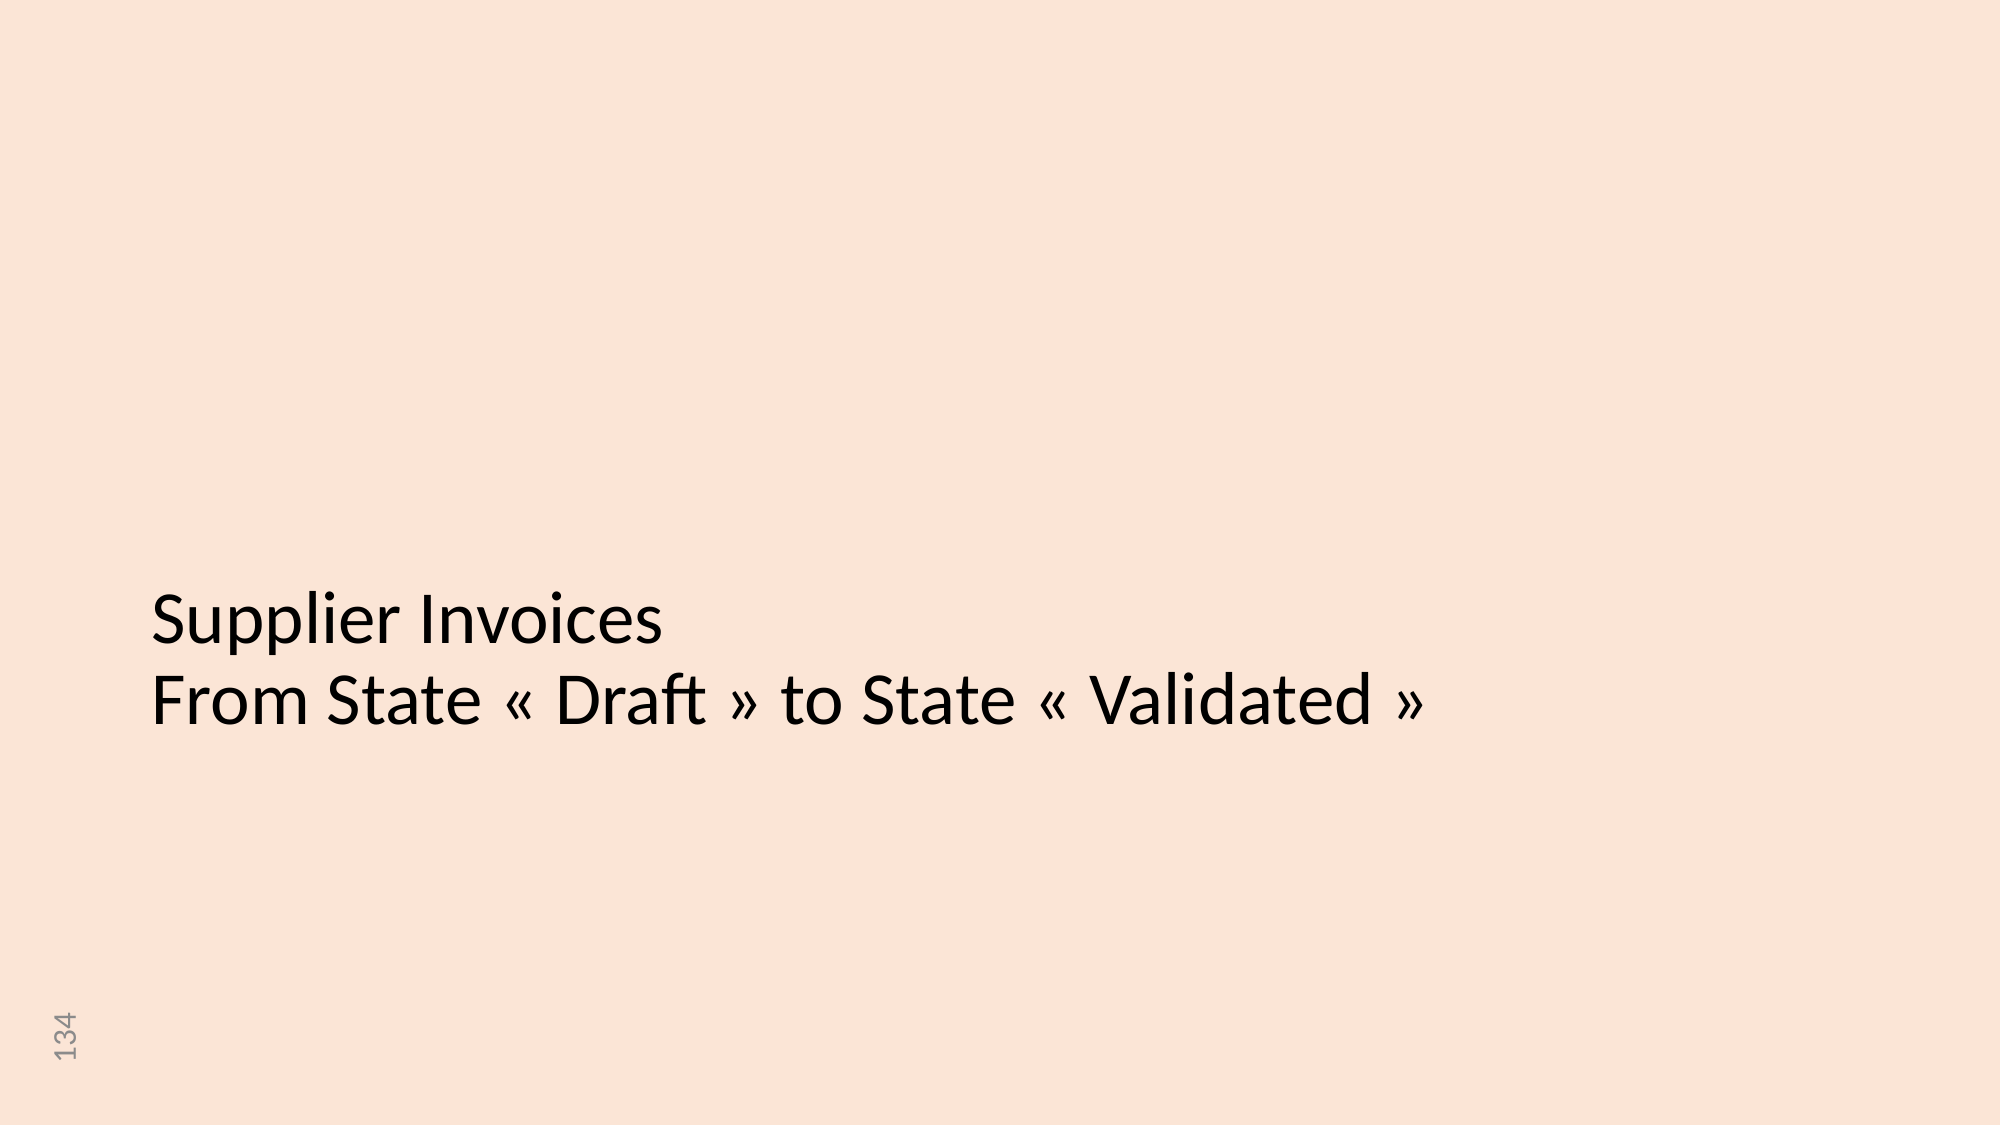

# Supplier Invoices From State « Draft » to State « Validated »

134